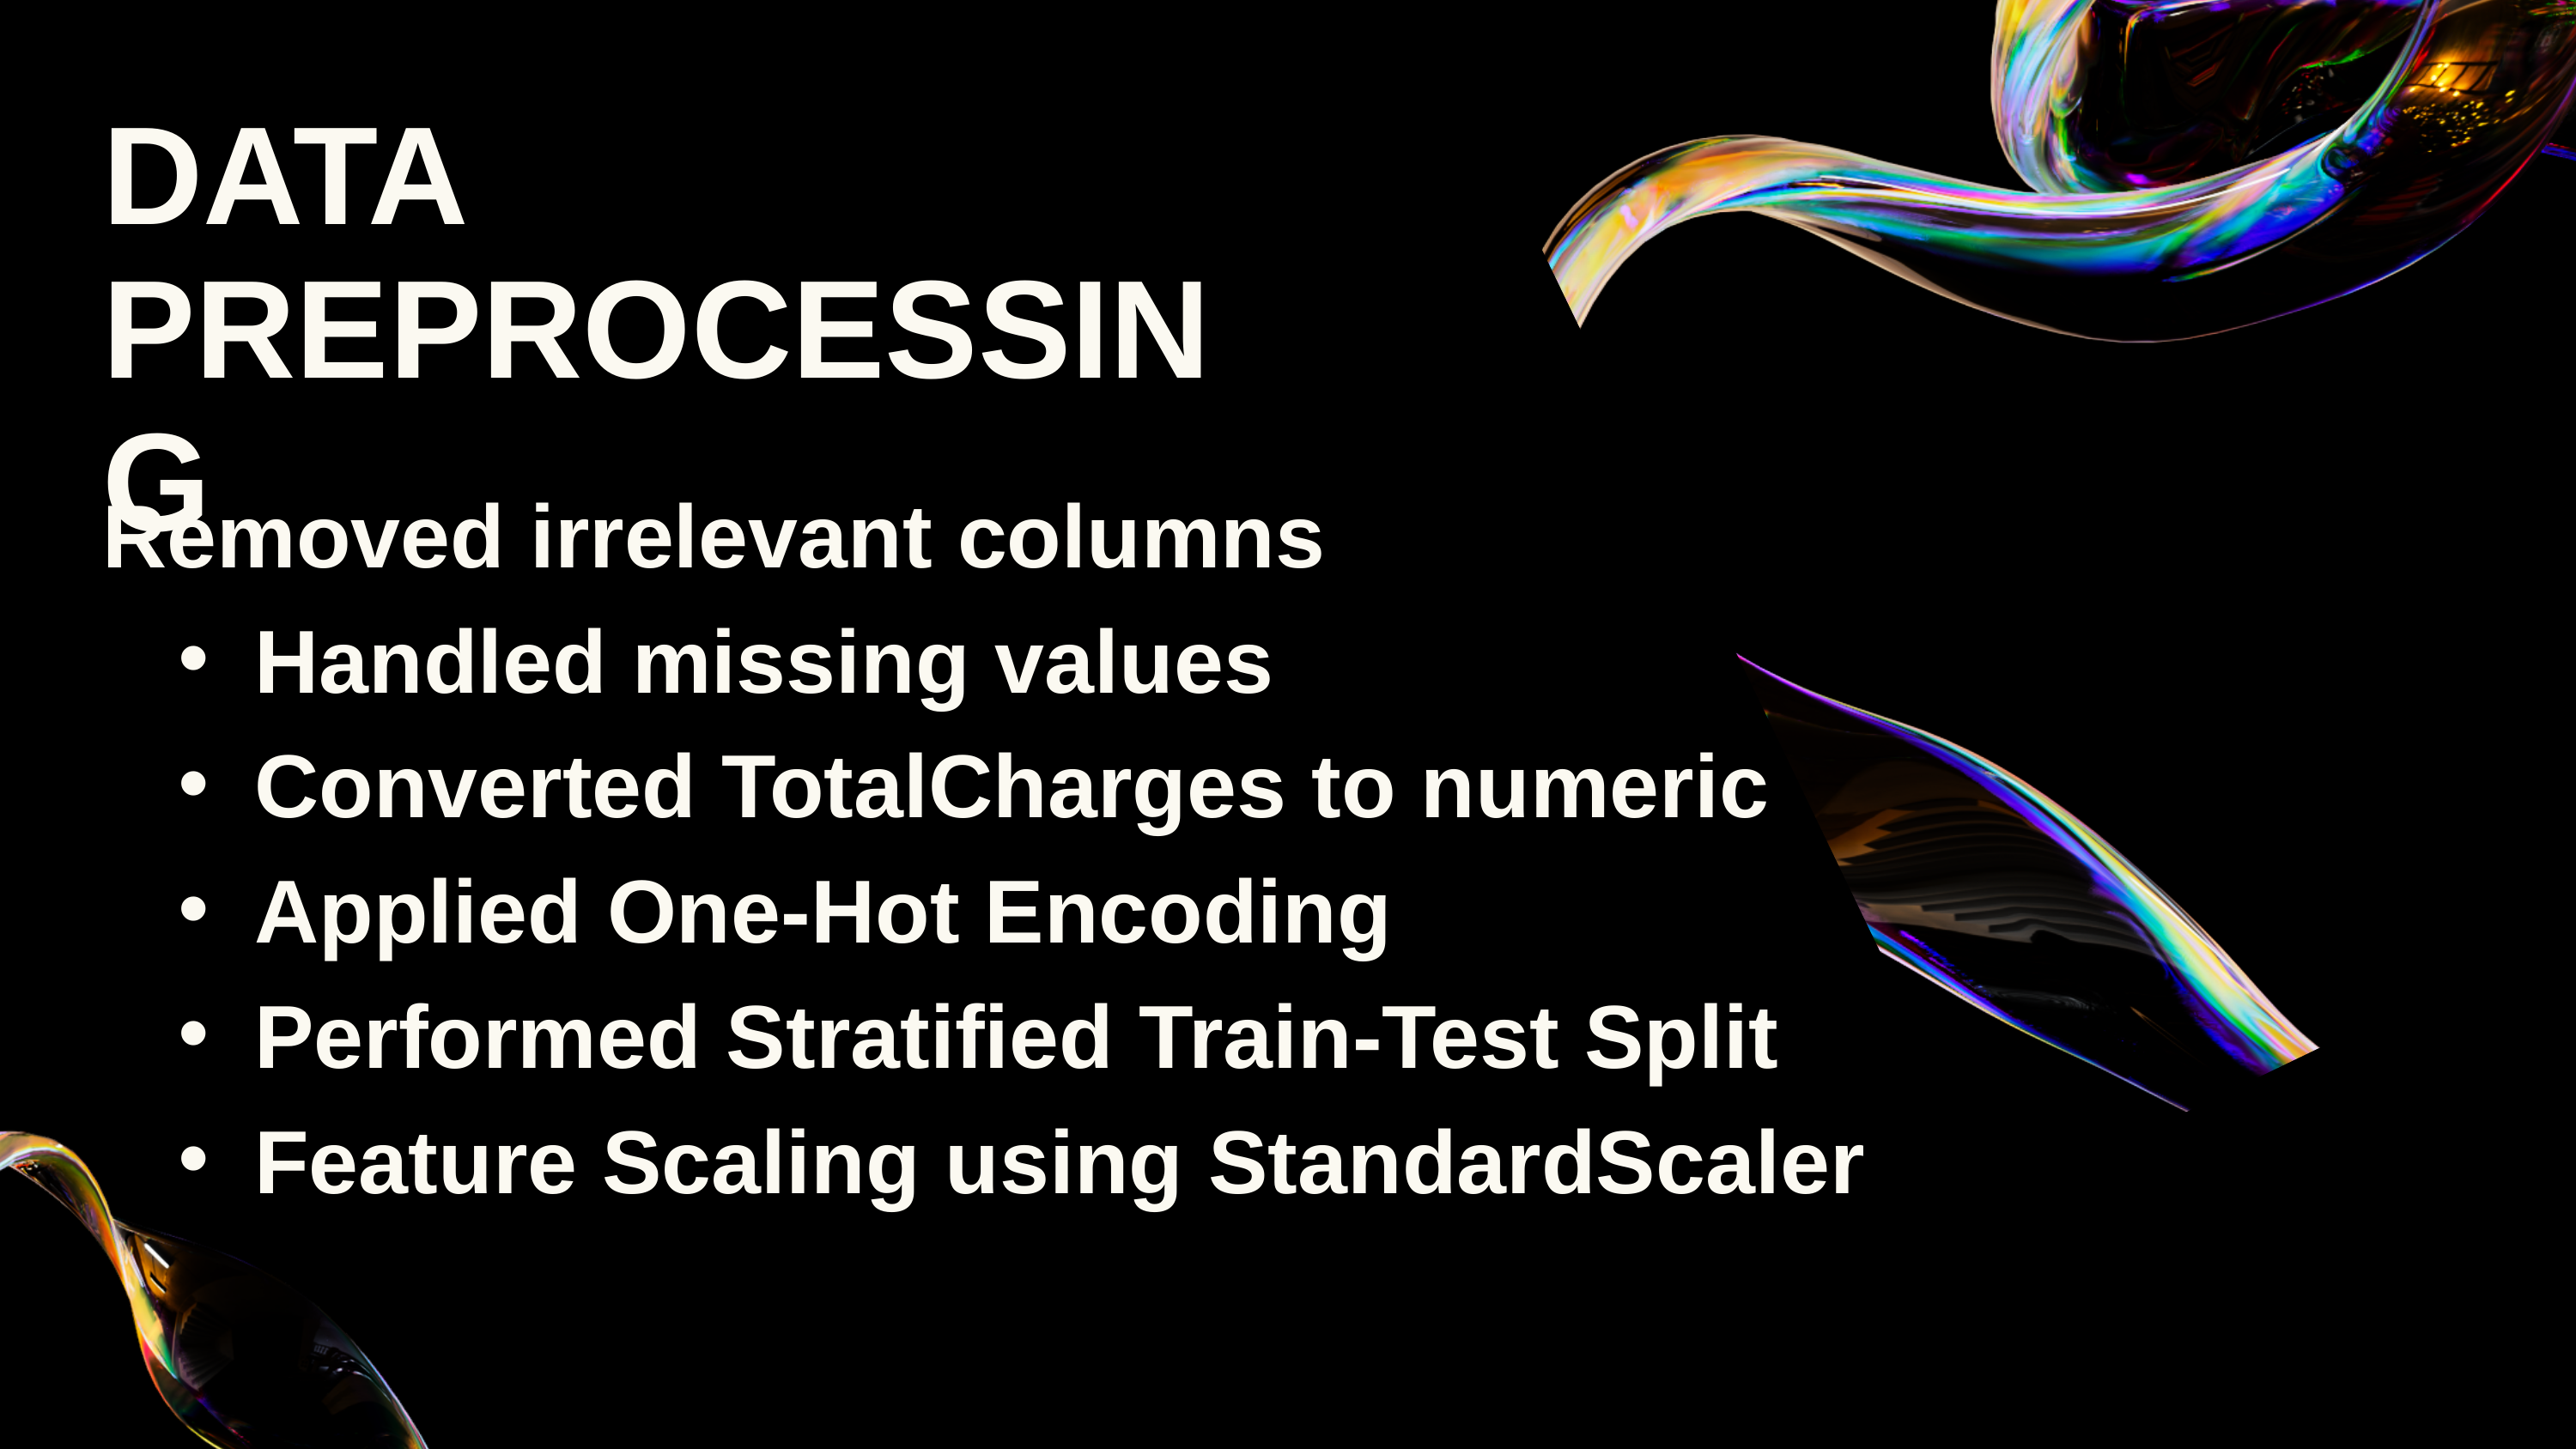

DATA PREPROCESSING
Removed irrelevant columns
Handled missing values
Converted TotalCharges to numeric
Applied One-Hot Encoding
Performed Stratified Train-Test Split
Feature Scaling using StandardScaler